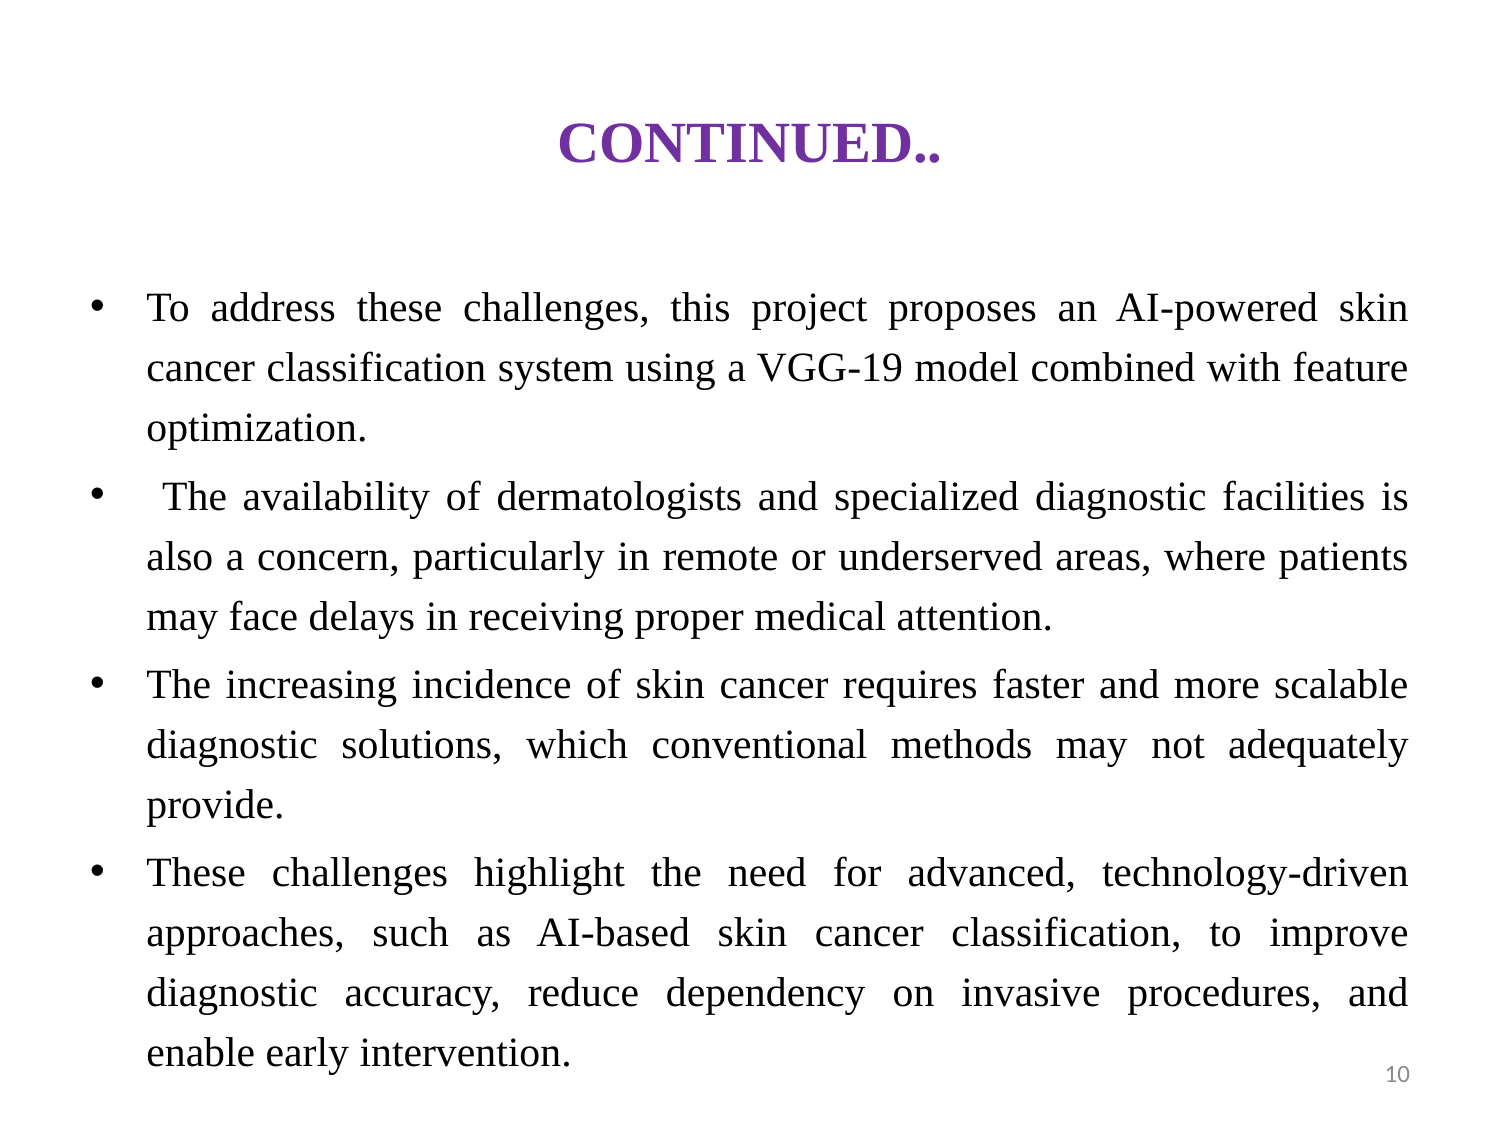

# CONTINUED..
To address these challenges, this project proposes an AI-powered skin cancer classification system using a VGG-19 model combined with feature optimization.
 The availability of dermatologists and specialized diagnostic facilities is also a concern, particularly in remote or underserved areas, where patients may face delays in receiving proper medical attention.
The increasing incidence of skin cancer requires faster and more scalable diagnostic solutions, which conventional methods may not adequately provide.
These challenges highlight the need for advanced, technology-driven approaches, such as AI-based skin cancer classification, to improve diagnostic accuracy, reduce dependency on invasive procedures, and enable early intervention.
10